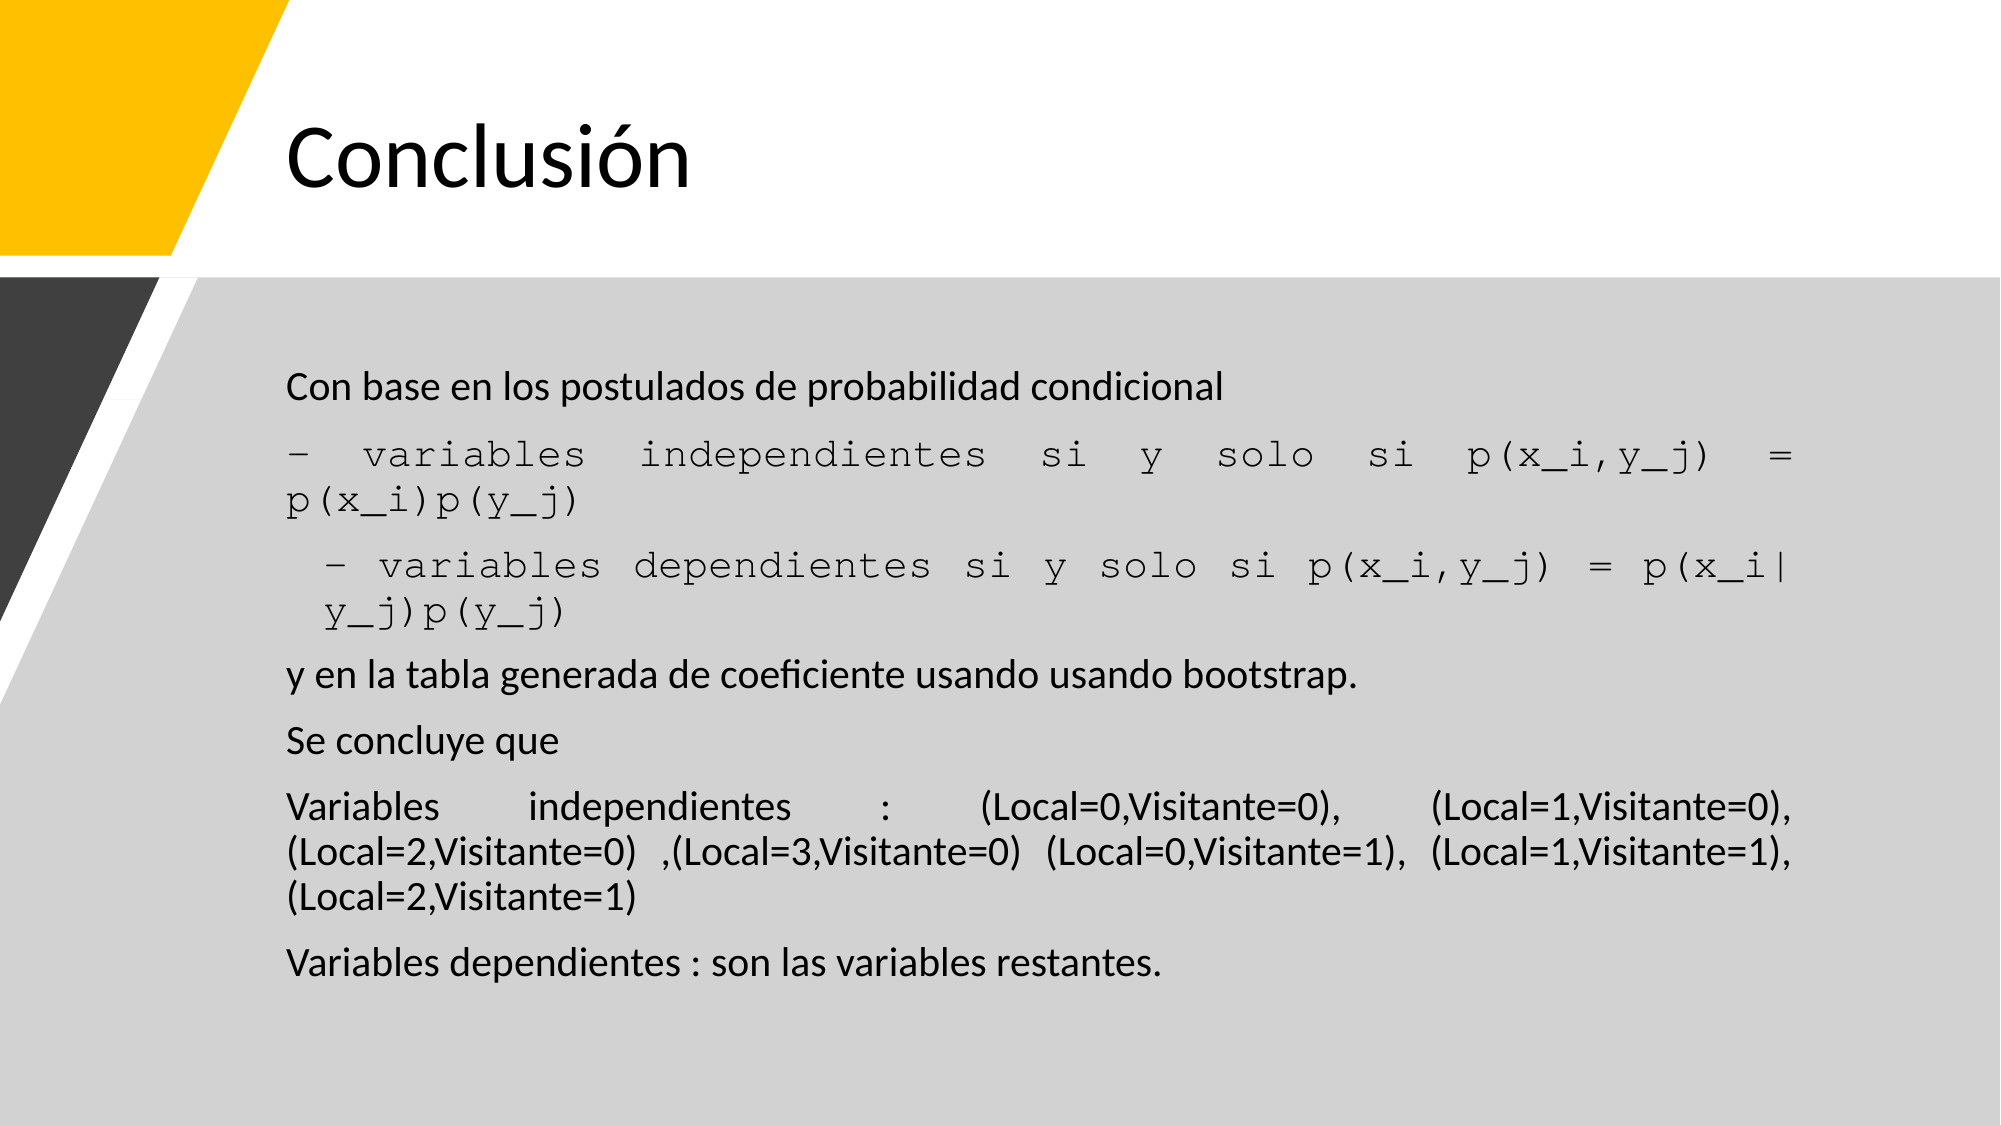

# Conclusión

Con base en los postulados de probabilidad condicional
- variables independientes si y solo si p(x_i,y_j) = p(x_i)p(y_j)
- variables dependientes si y solo si p(x_i,y_j) = p(x_i|y_j)p(y_j)
y en la tabla generada de coeficiente usando usando bootstrap.
Se concluye que
Variables independientes : (Local=0,Visitante=0), (Local=1,Visitante=0), (Local=2,Visitante=0) ,(Local=3,Visitante=0) (Local=0,Visitante=1), (Local=1,Visitante=1), (Local=2,Visitante=1)
Variables dependientes : son las variables restantes.